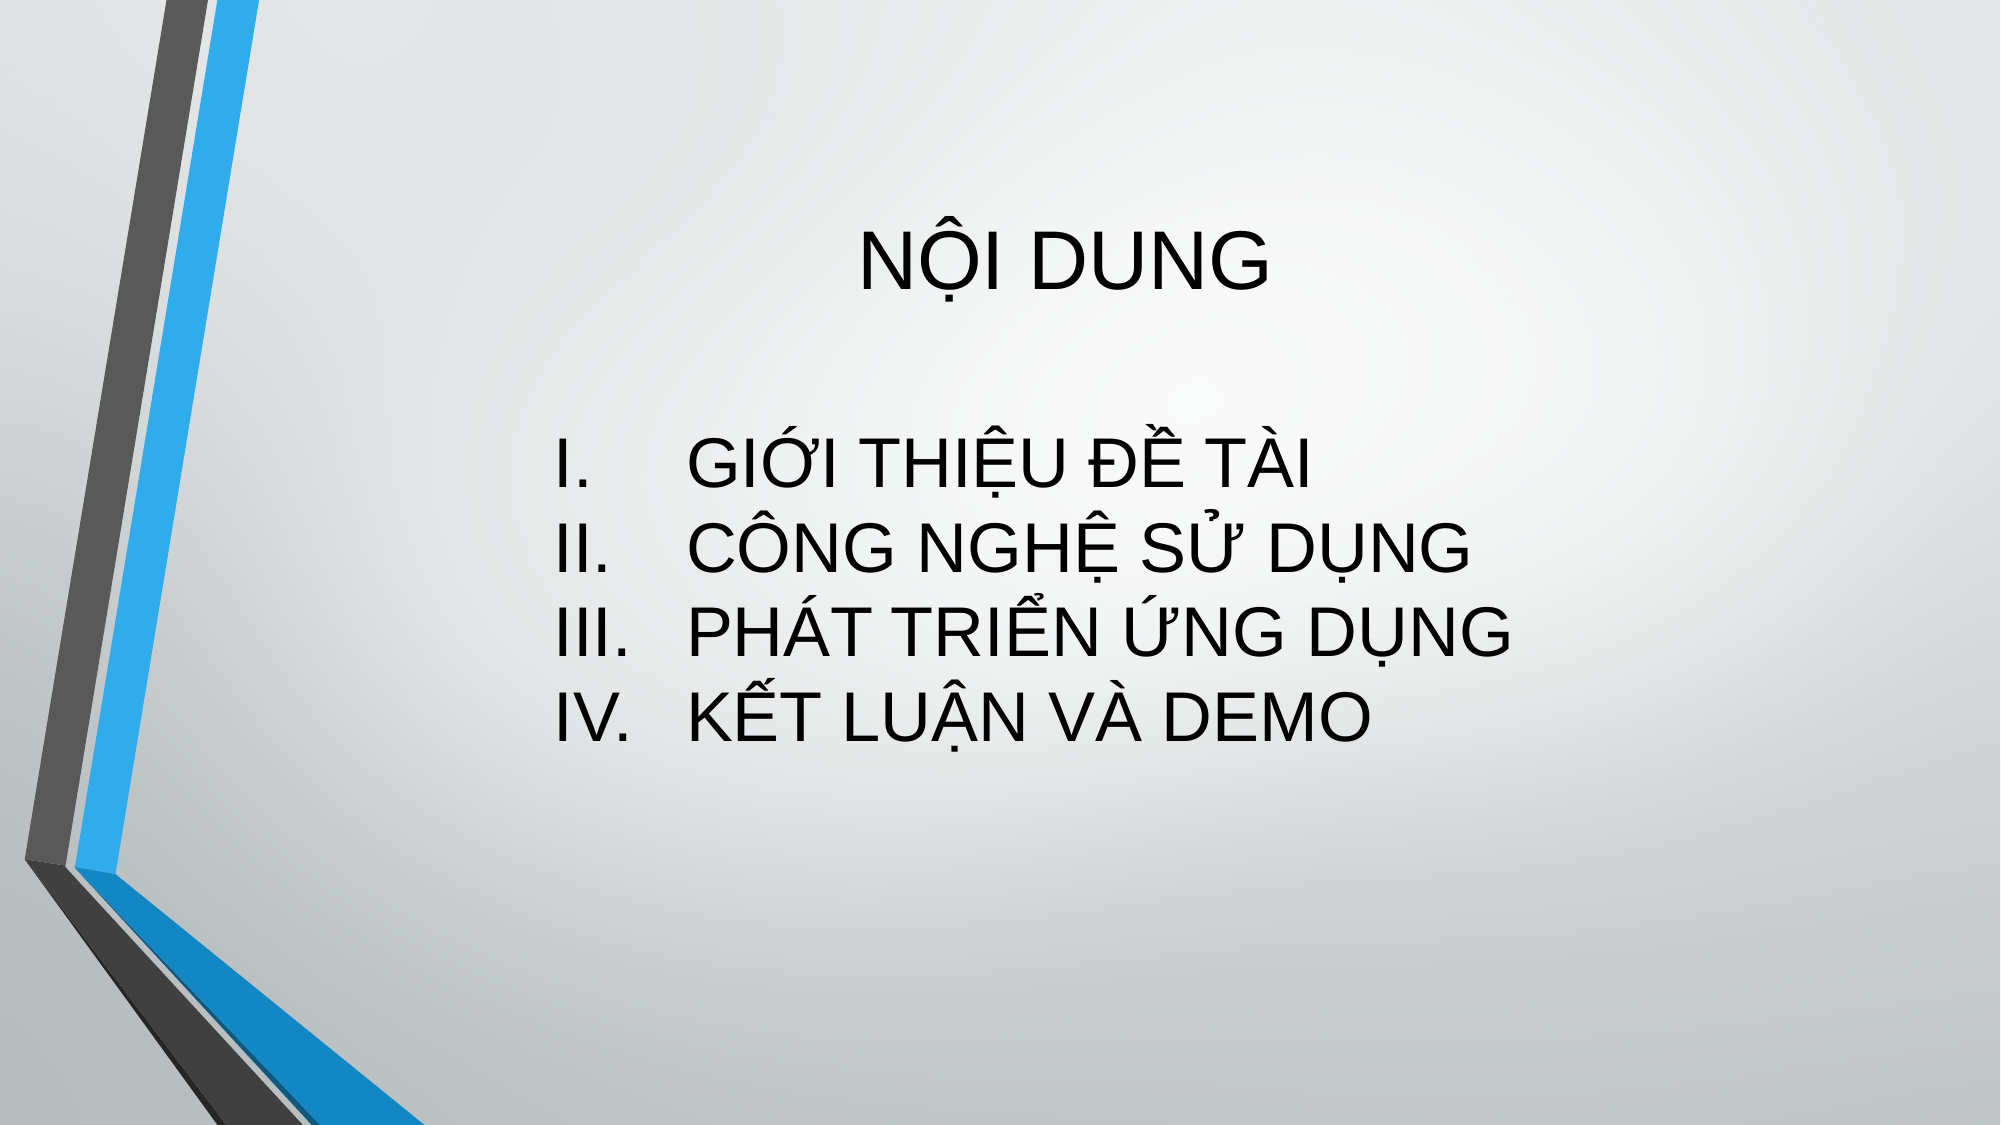

# NỘI DUNG
Giới thiệu đề tài
Công nghệ Sử dụng
Phát triển ứng dụng
Kết Luận và demo